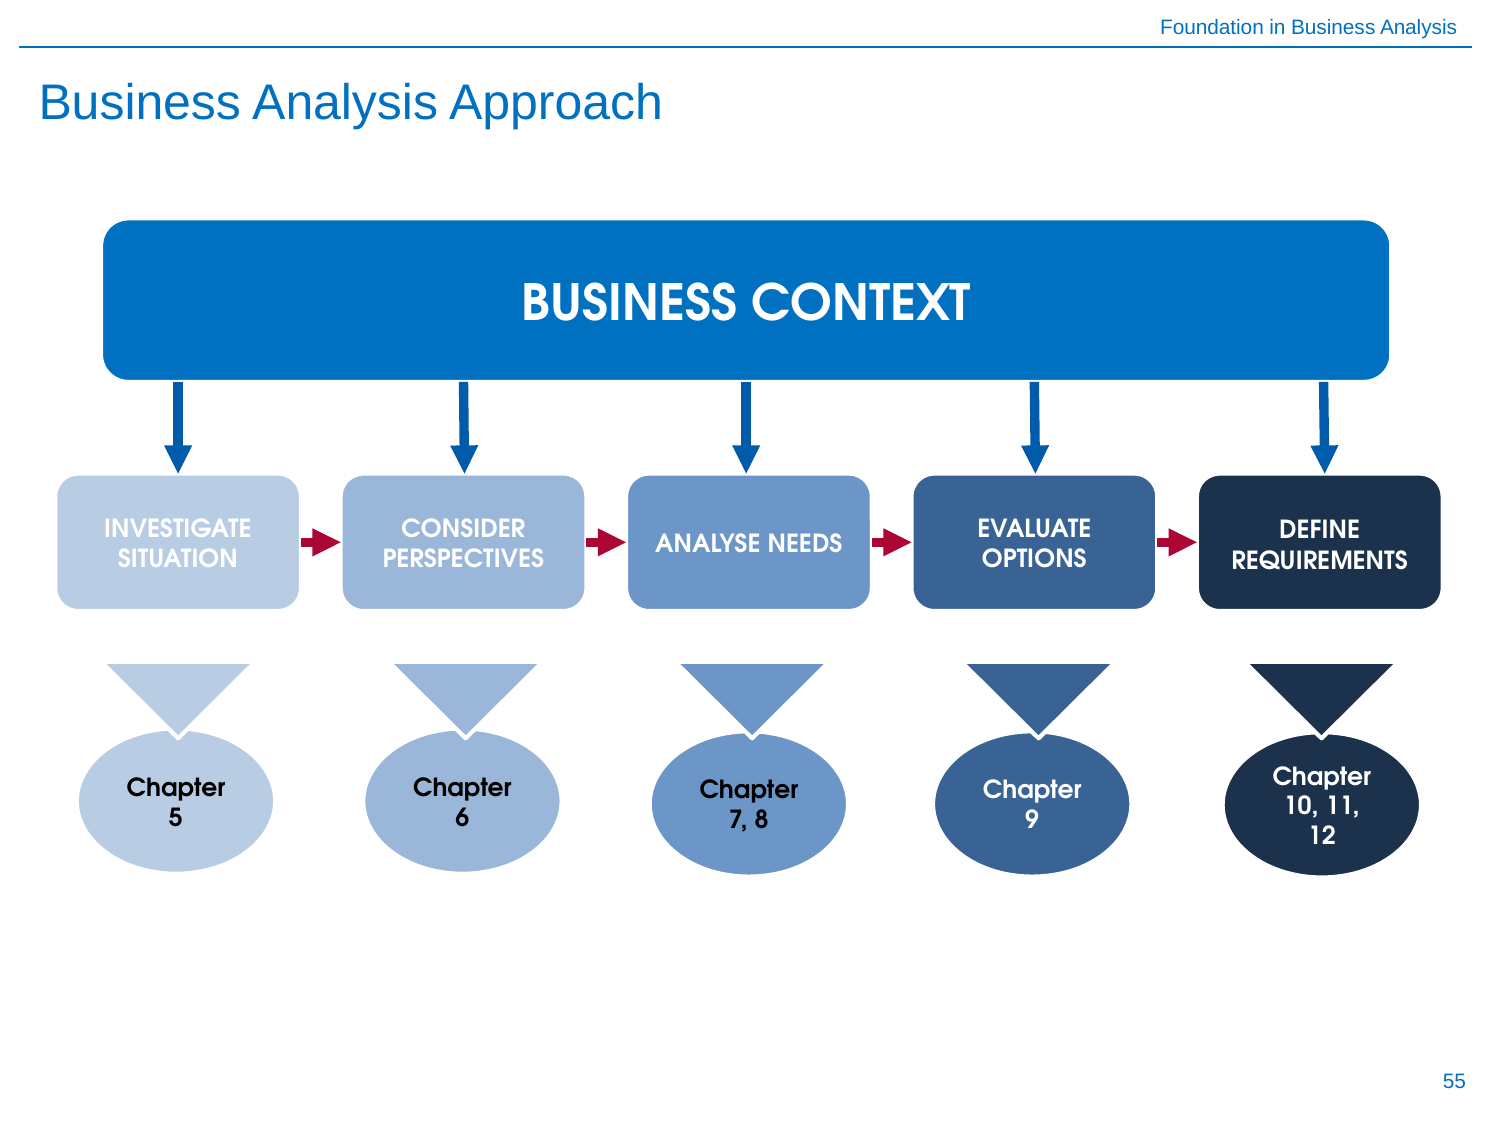

# Business Analysis Approach
Business Context
Investigate Situation
Consider Perspectives
Analyse Needs
Evaluate Options
Define Requirements

Chapter 5
Chapter 6
Chapter 7, 8
Chapter 9
Chapter 10, 11, 12